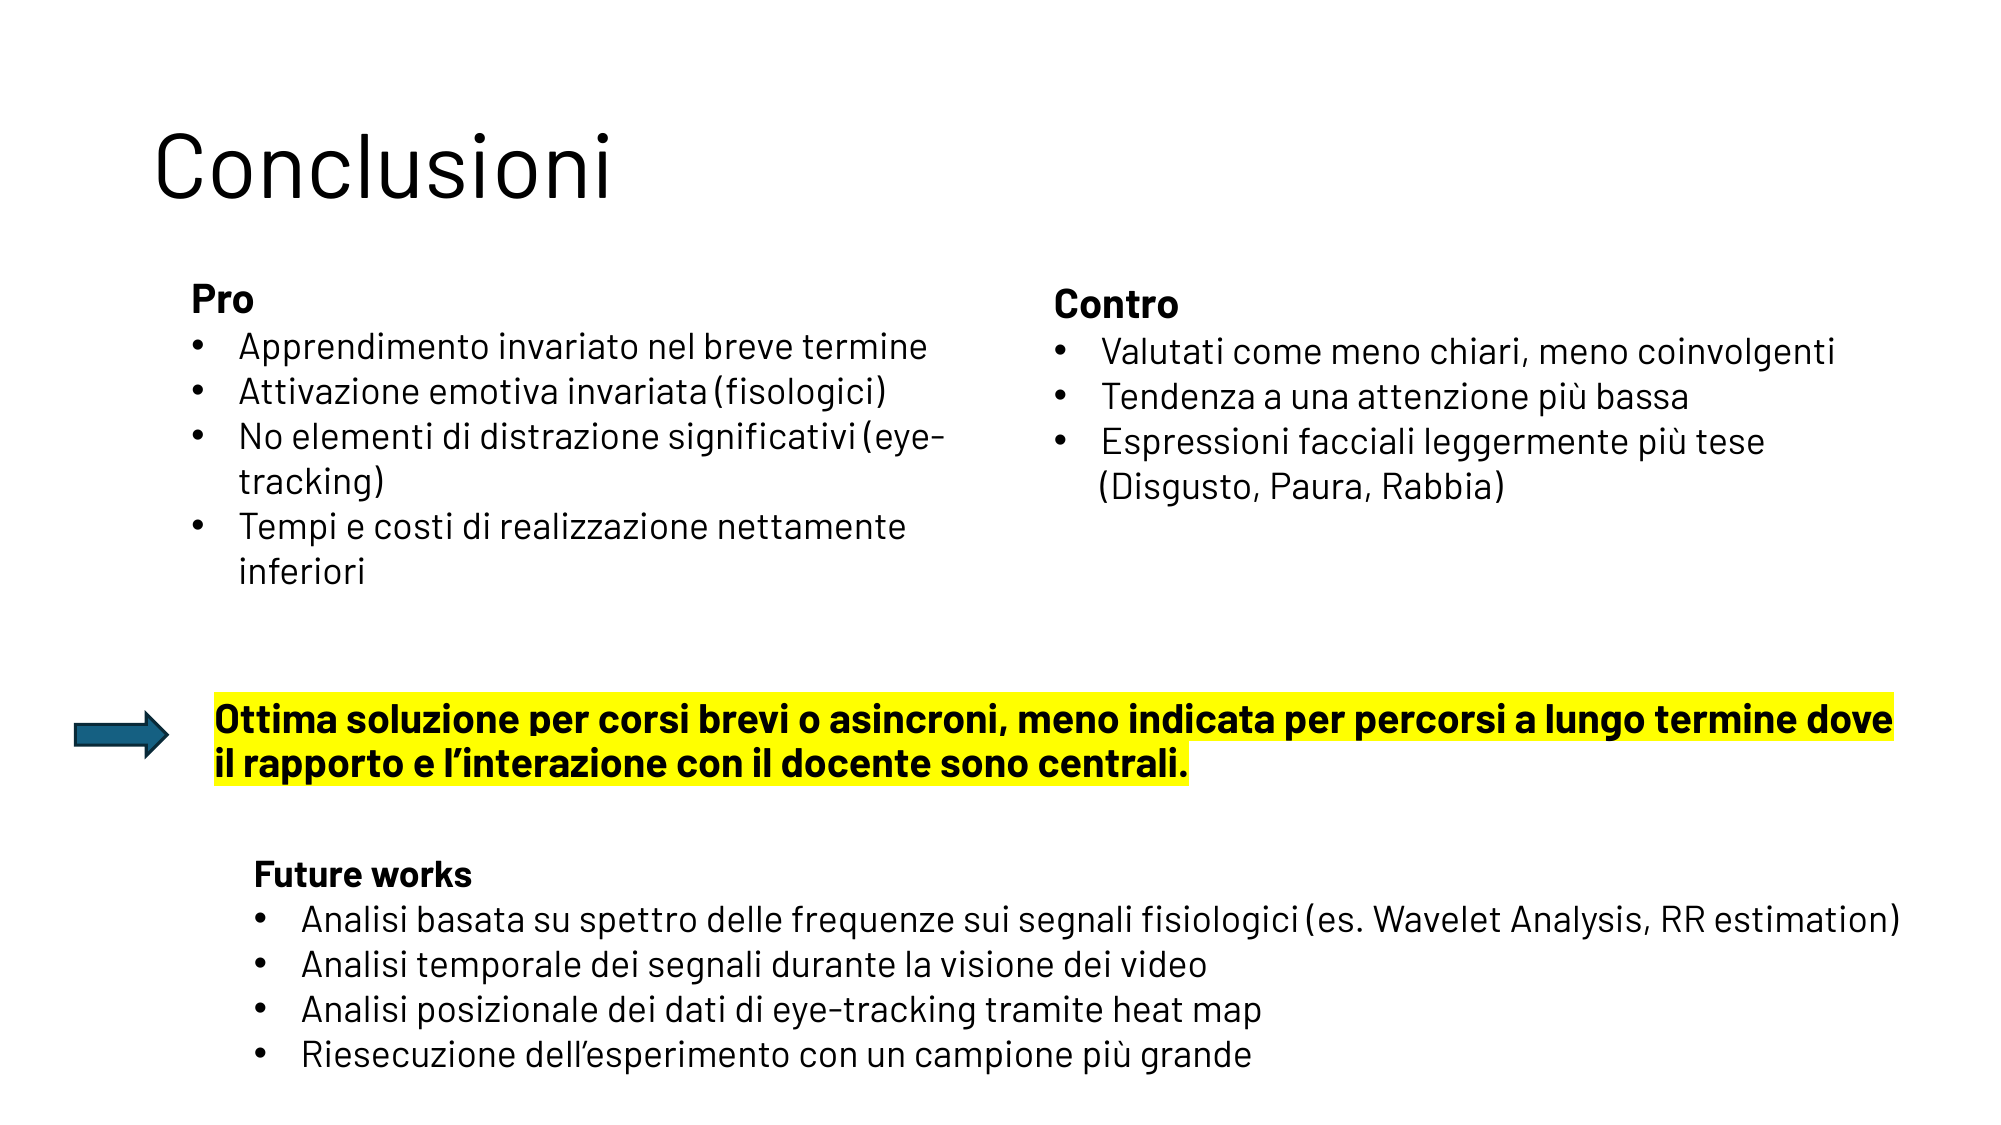

# Conclusioni
Pro
Apprendimento invariato nel breve termine
Attivazione emotiva invariata (fisologici)
No elementi di distrazione significativi (eye-tracking)
Tempi e costi di realizzazione nettamente inferiori
Contro
Valutati come meno chiari, meno coinvolgenti
Tendenza a una attenzione più bassa
Espressioni facciali leggermente più tese (Disgusto, Paura, Rabbia)
Ottima soluzione per corsi brevi o asincroni, meno indicata per percorsi a lungo termine dove il rapporto e l’interazione con il docente sono centrali.

Future works
Analisi basata su spettro delle frequenze sui segnali fisiologici (es. Wavelet Analysis, RR estimation)
Analisi temporale dei segnali durante la visione dei video
Analisi posizionale dei dati di eye-tracking tramite heat map
Riesecuzione dell’esperimento con un campione più grande